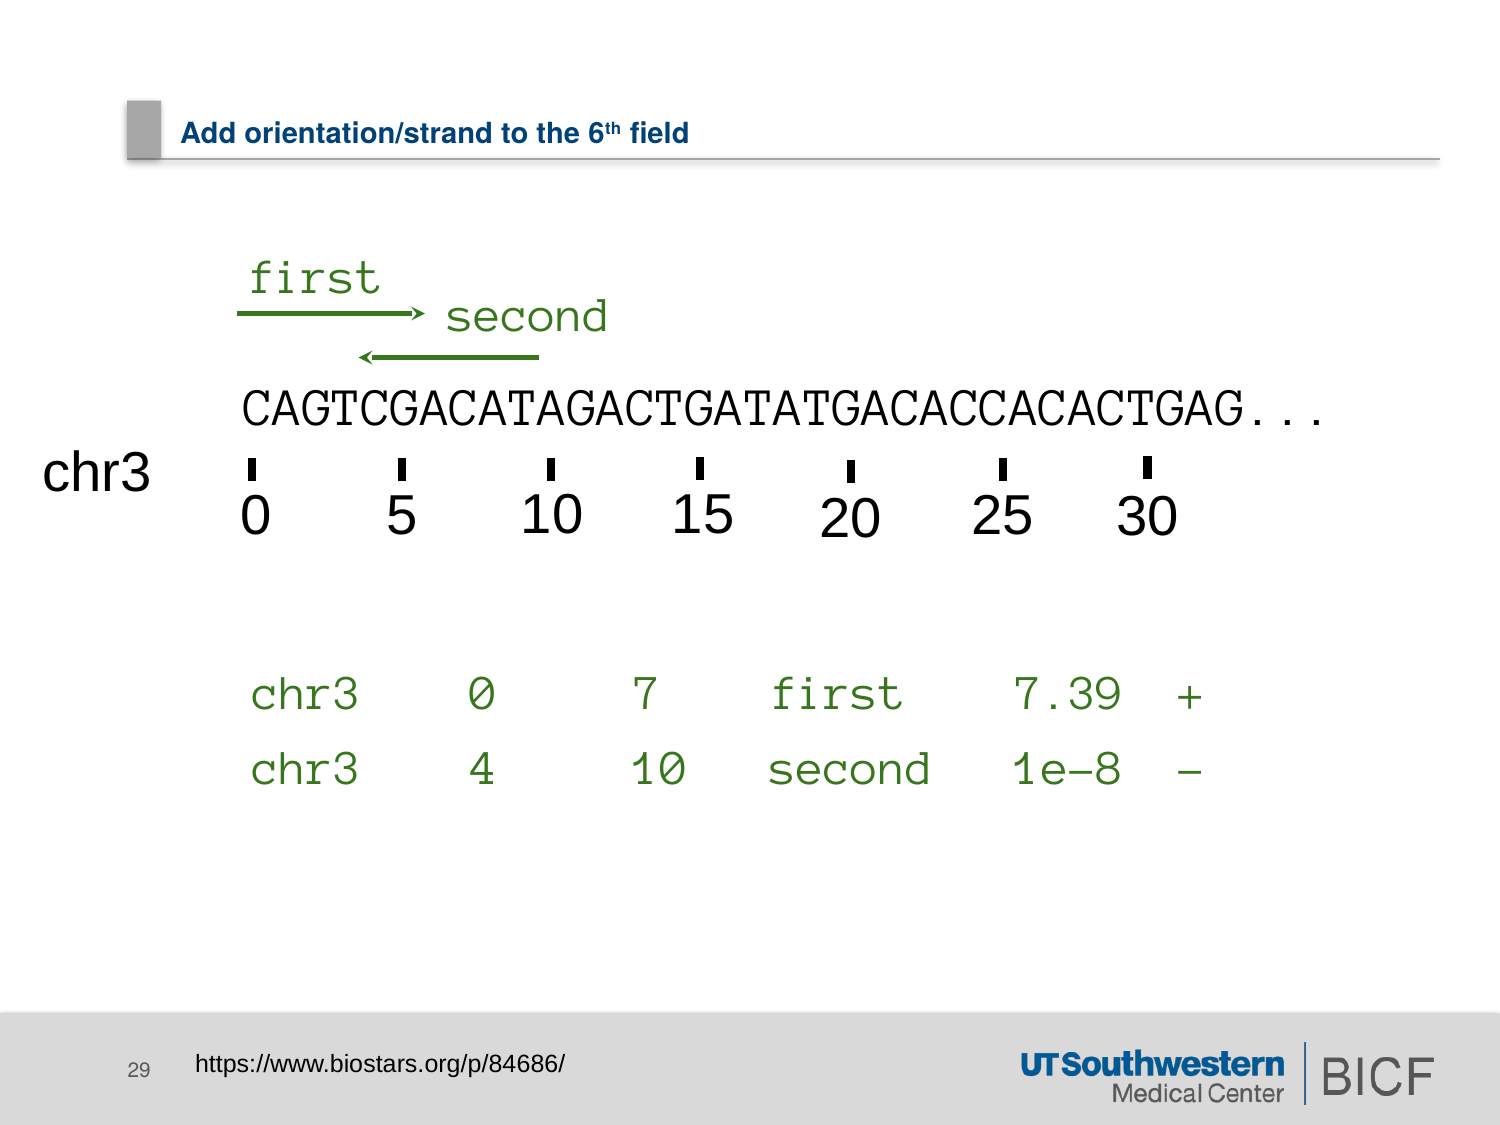

# Add orientation/strand to the 6th field
first
second
CAGTCGACATAGACTGATATGACACCACACTGAG...
chr3
10
15
0
5
25
30
20
chr3    0     7    first    7.39  +
chr3    4     10   second   1e-8  -
https://www.biostars.org/p/84686/
29